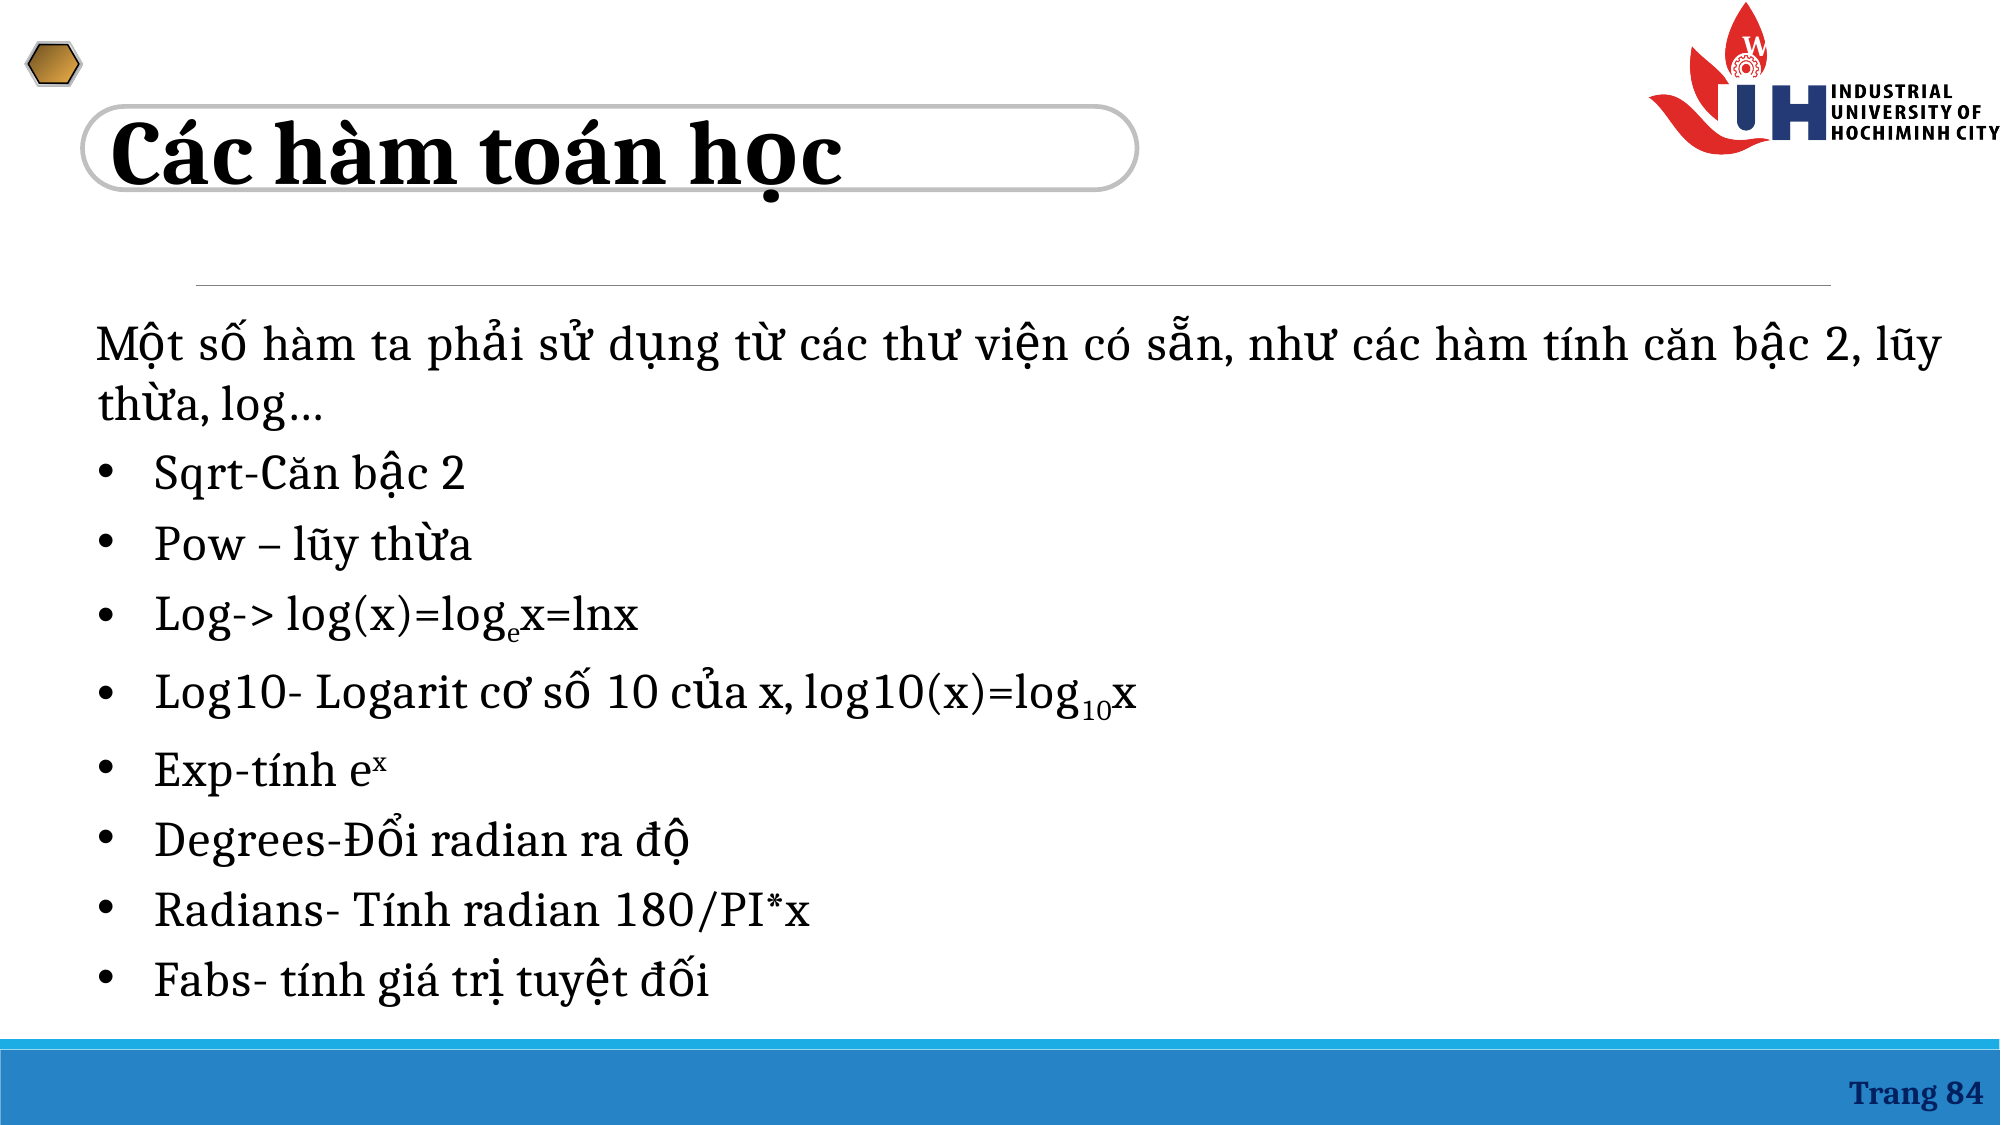

Các hàm toán học
Một số hàm ta phải sử dụng từ các thư viện có sẵn, như các hàm tính căn bậc 2, lũy thừa, log…
Sqrt-Căn bậc 2
Pow – lũy thừa
Log-> log(x)=logex=lnx
Log10- Logarit cơ số 10 của x, log10(x)=log10x
Exp-tính ex
Degrees-Đổi radian ra độ
Radians- Tính radian 180/PI*x
Fabs- tính giá trị tuyệt đối
Trang 84